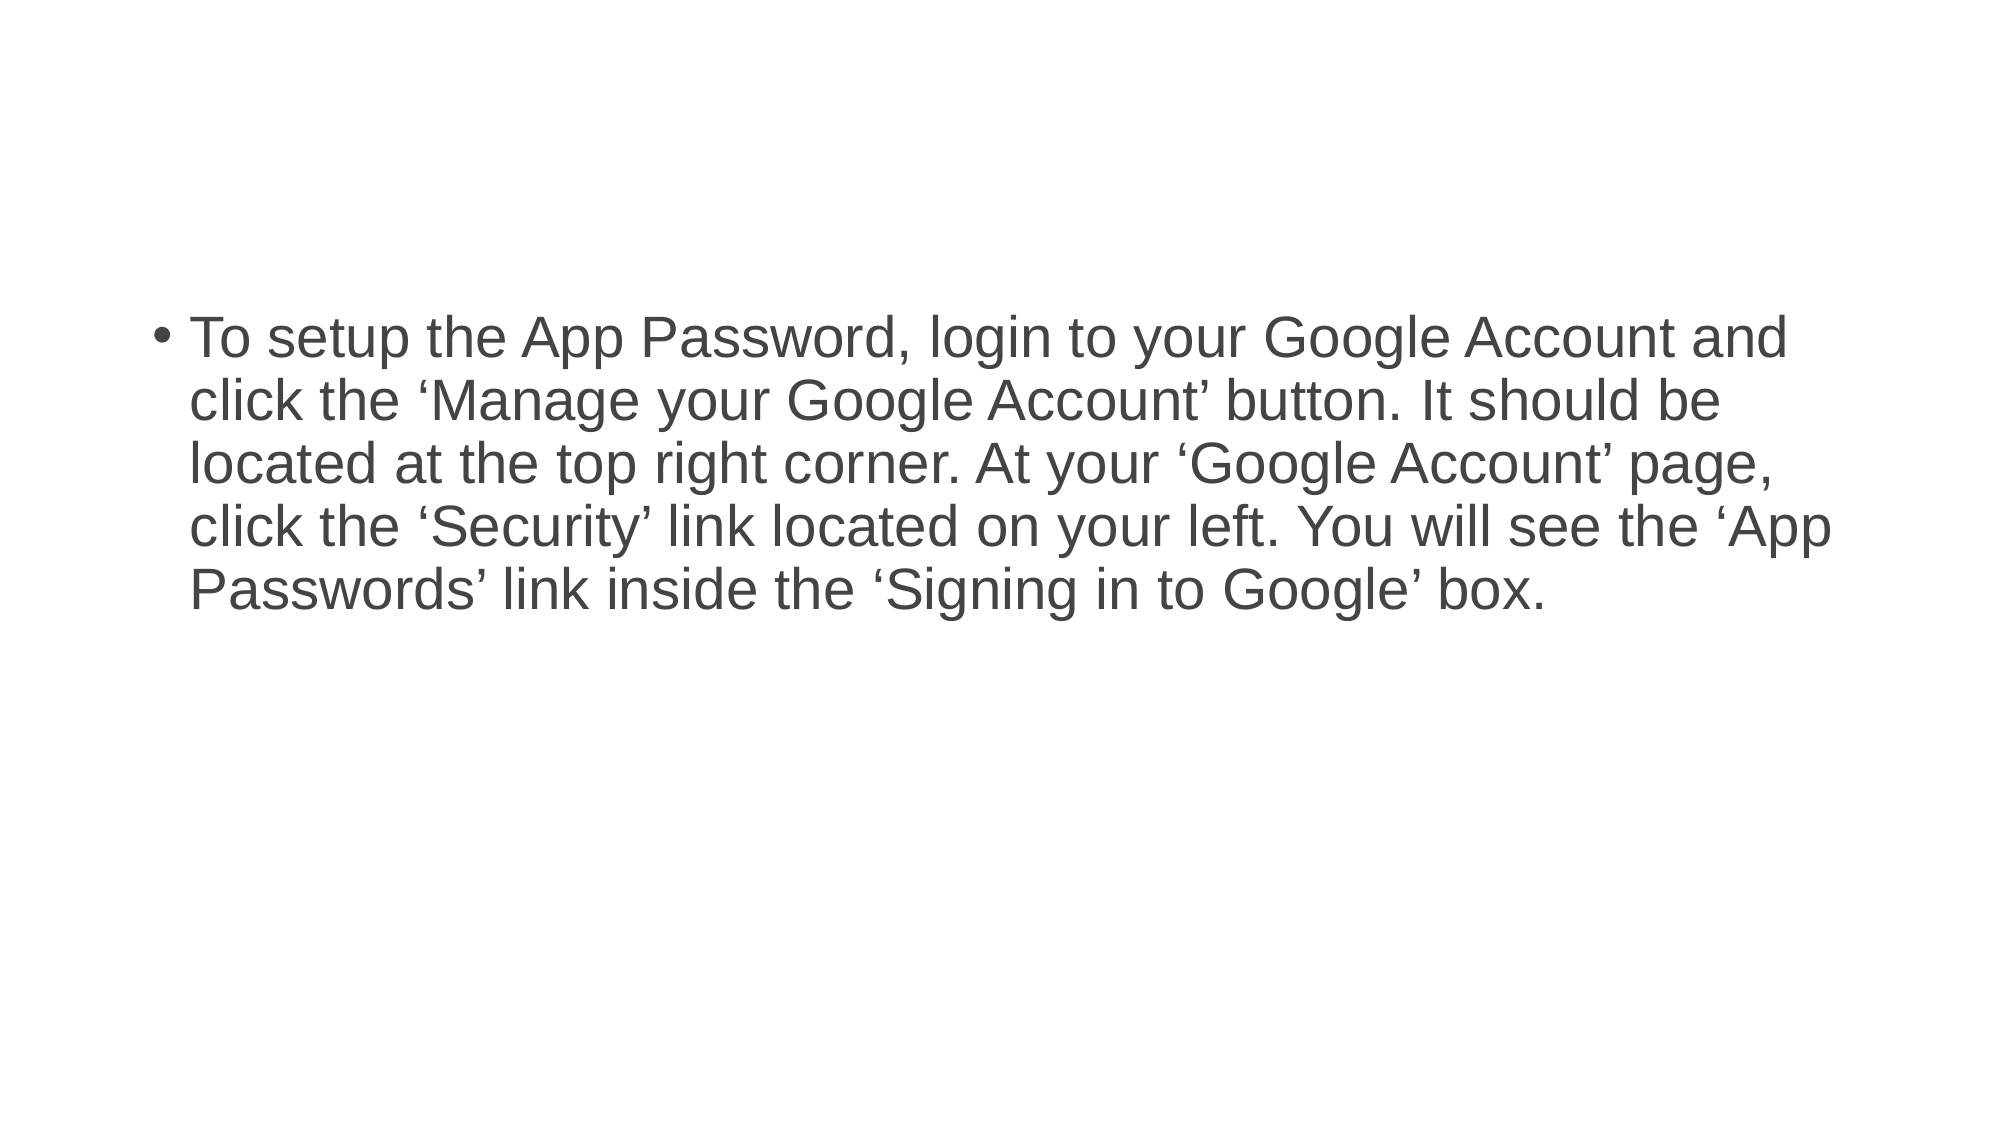

#
To setup the App Password, login to your Google Account and click the ‘Manage your Google Account’ button. It should be located at the top right corner. At your ‘Google Account’ page, click the ‘Security’ link located on your left. You will see the ‘App Passwords’ link inside the ‘Signing in to Google’ box.